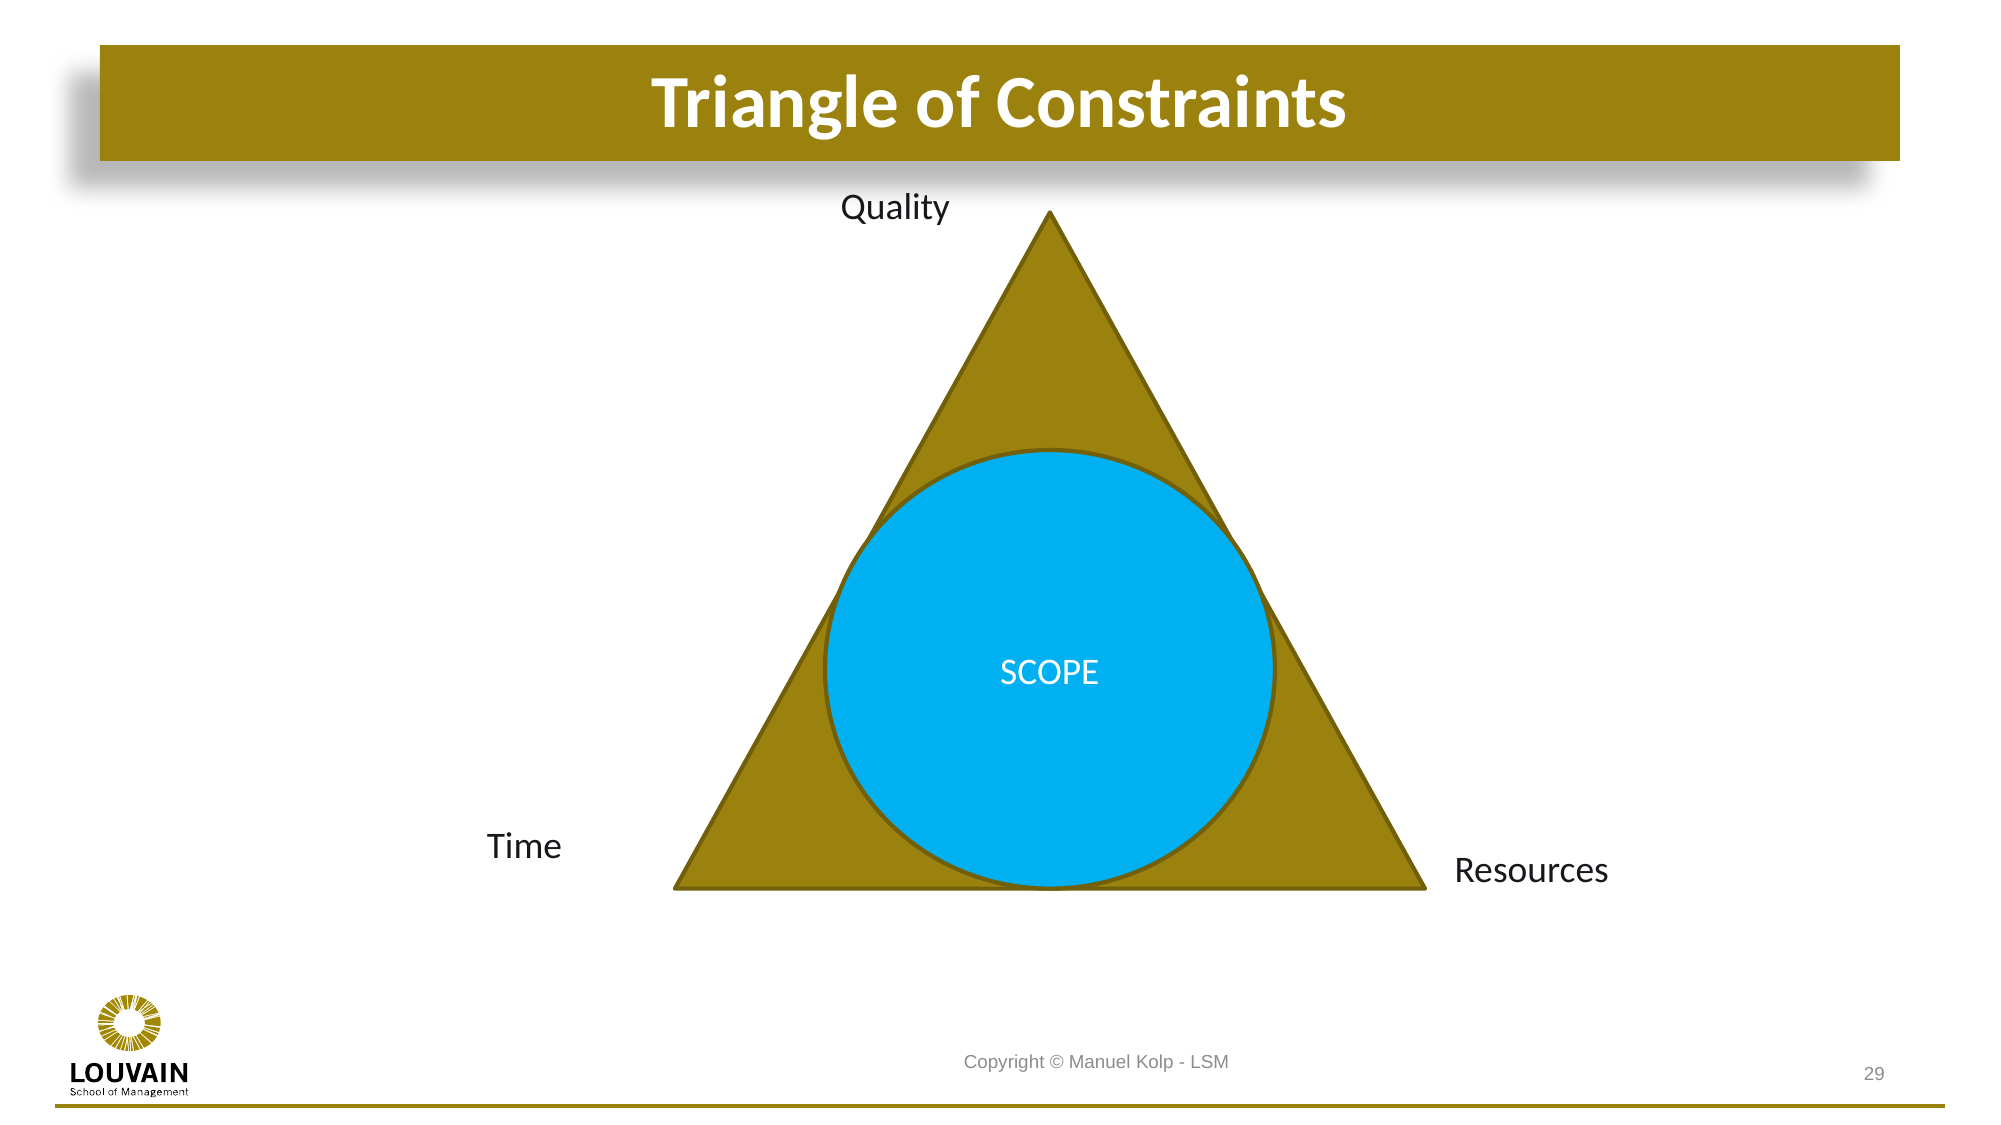

# Triangle of Constraints
Quality

SCOPE
Time
Resources
Copyright © Manuel Kolp - LSM

29